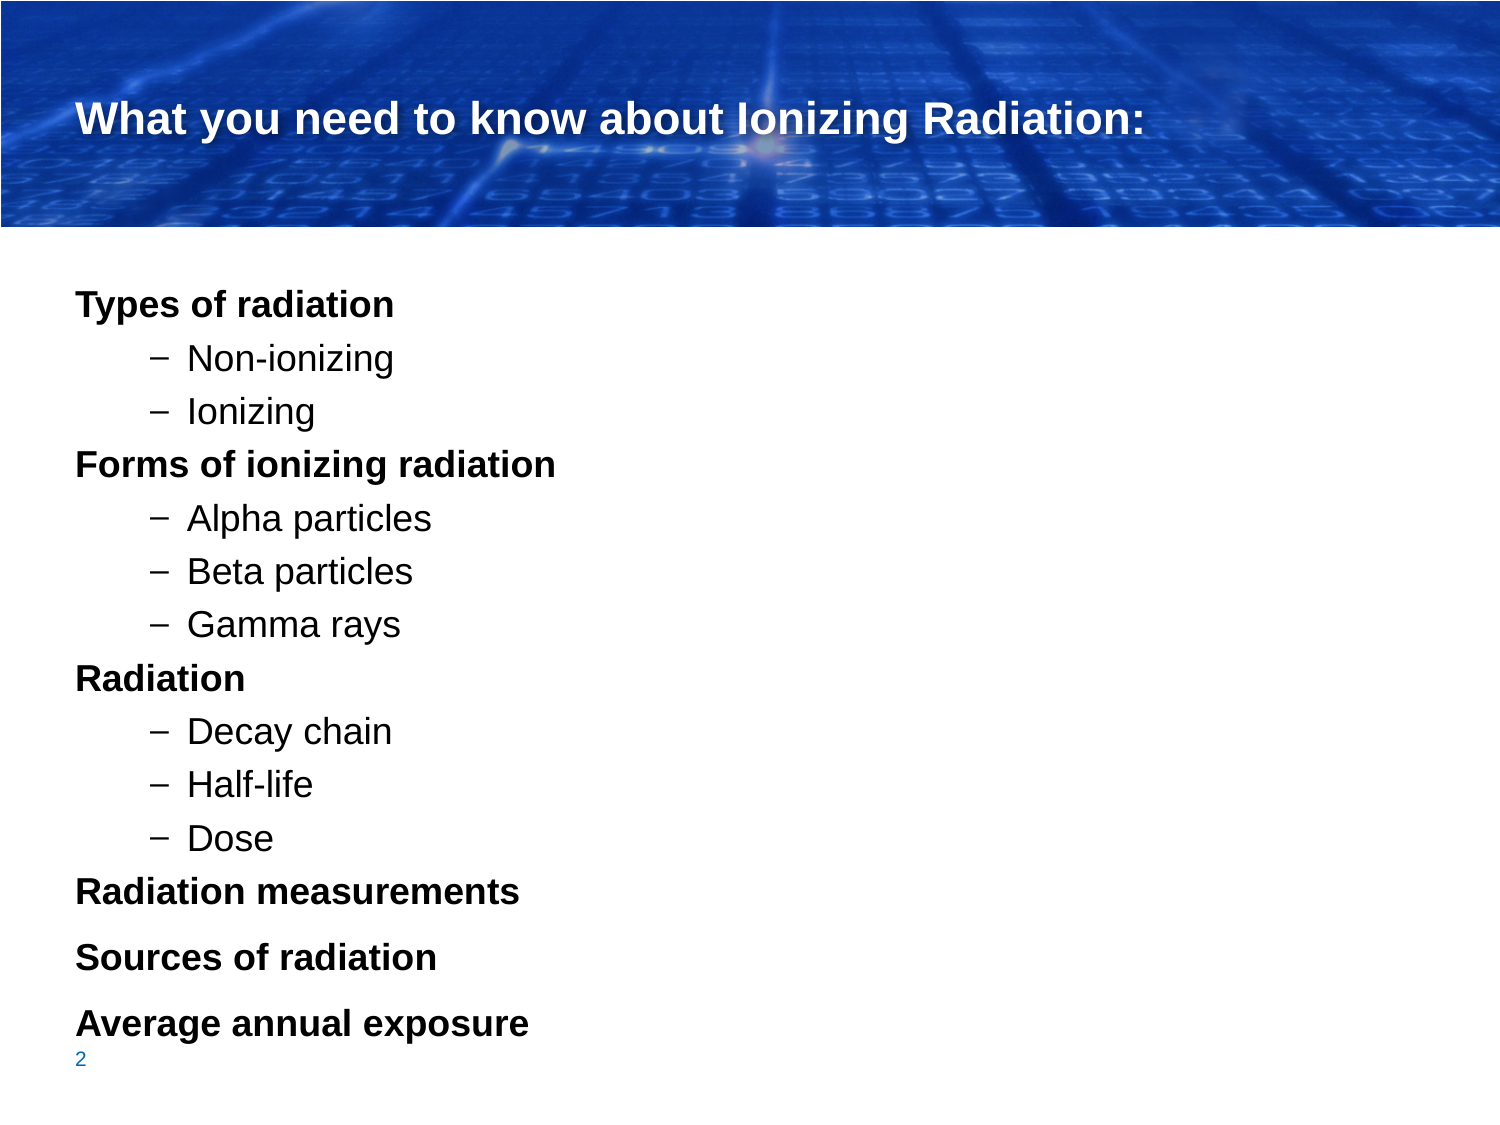

# What you need to know about Ionizing Radiation:
Types of radiation
Non-ionizing
Ionizing
Forms of ionizing radiation
Alpha particles
Beta particles
Gamma rays
Radiation
Decay chain
Half-life
Dose
Radiation measurements
Sources of radiation
Average annual exposure

2